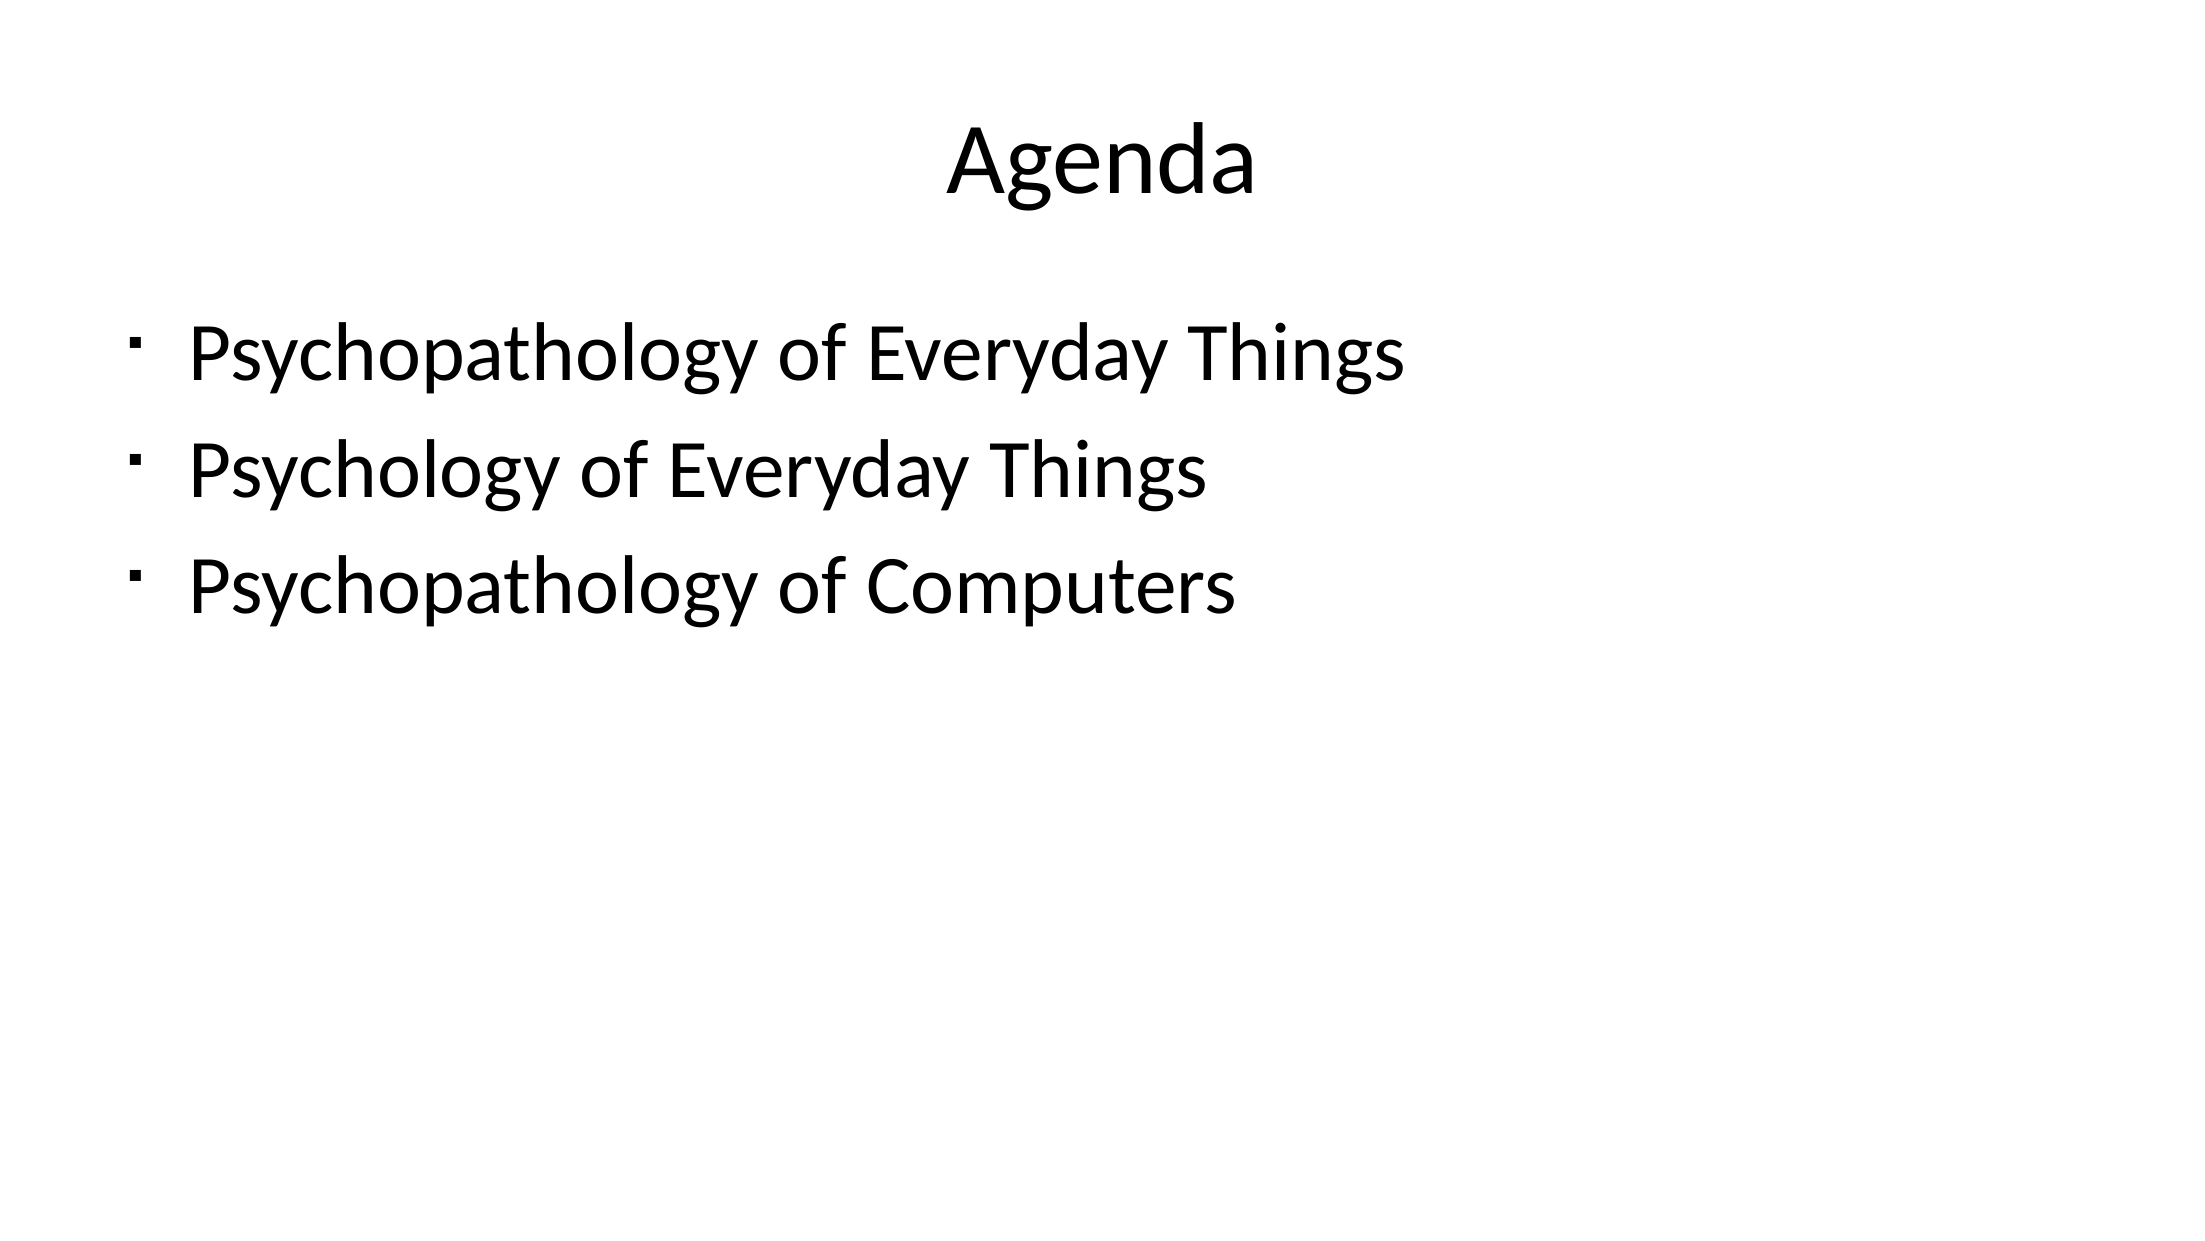

# Agenda
Psychopathology of Everyday Things
Psychology of Everyday Things
Psychopathology of Computers